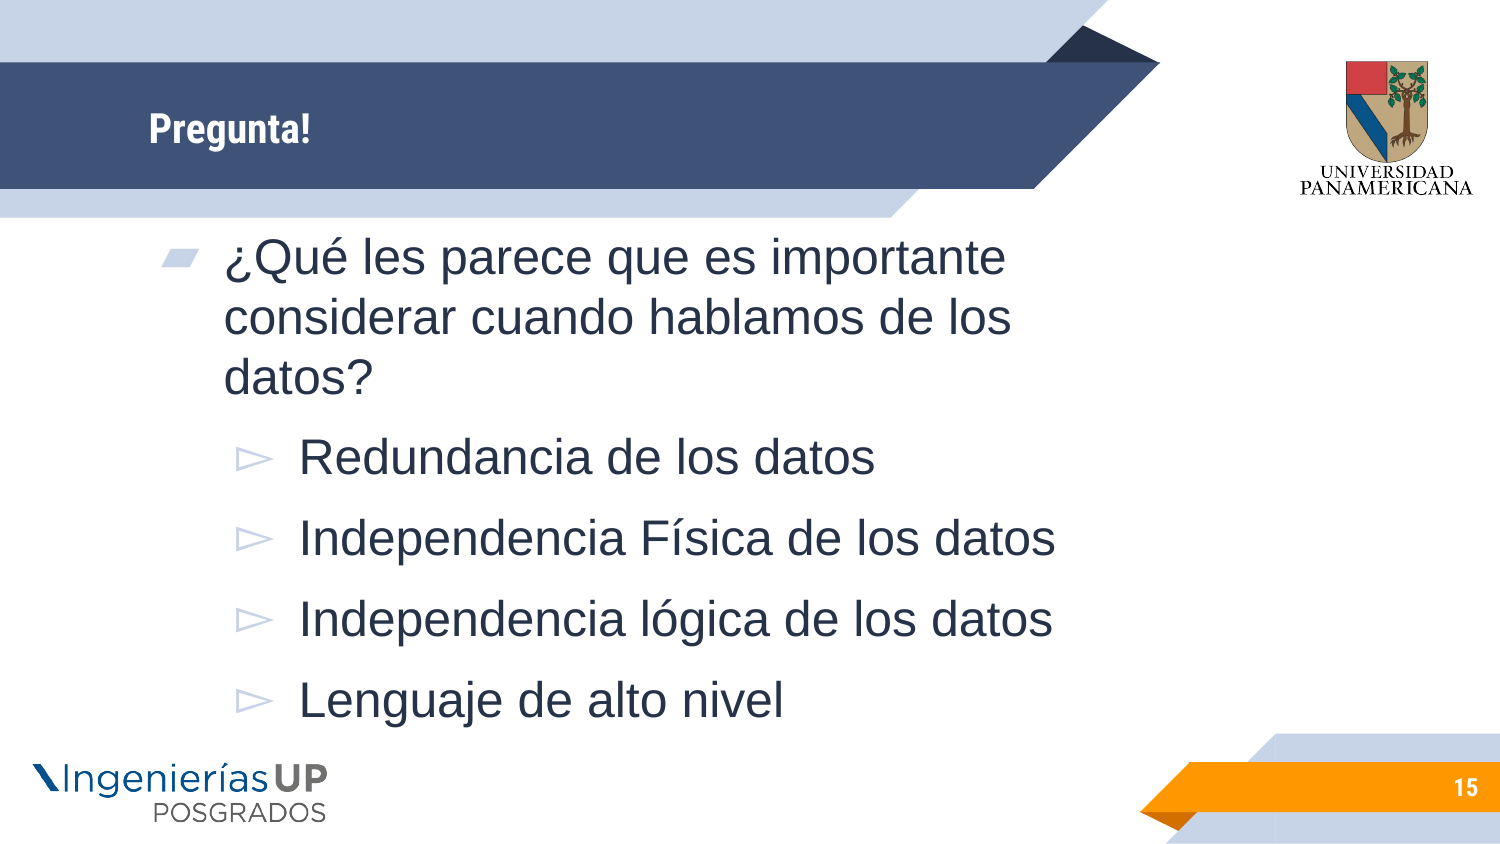

# Pregunta!
¿Qué les parece que es importante considerar cuando hablamos de los datos?
Redundancia de los datos
Independencia Física de los datos
Independencia lógica de los datos
Lenguaje de alto nivel
15